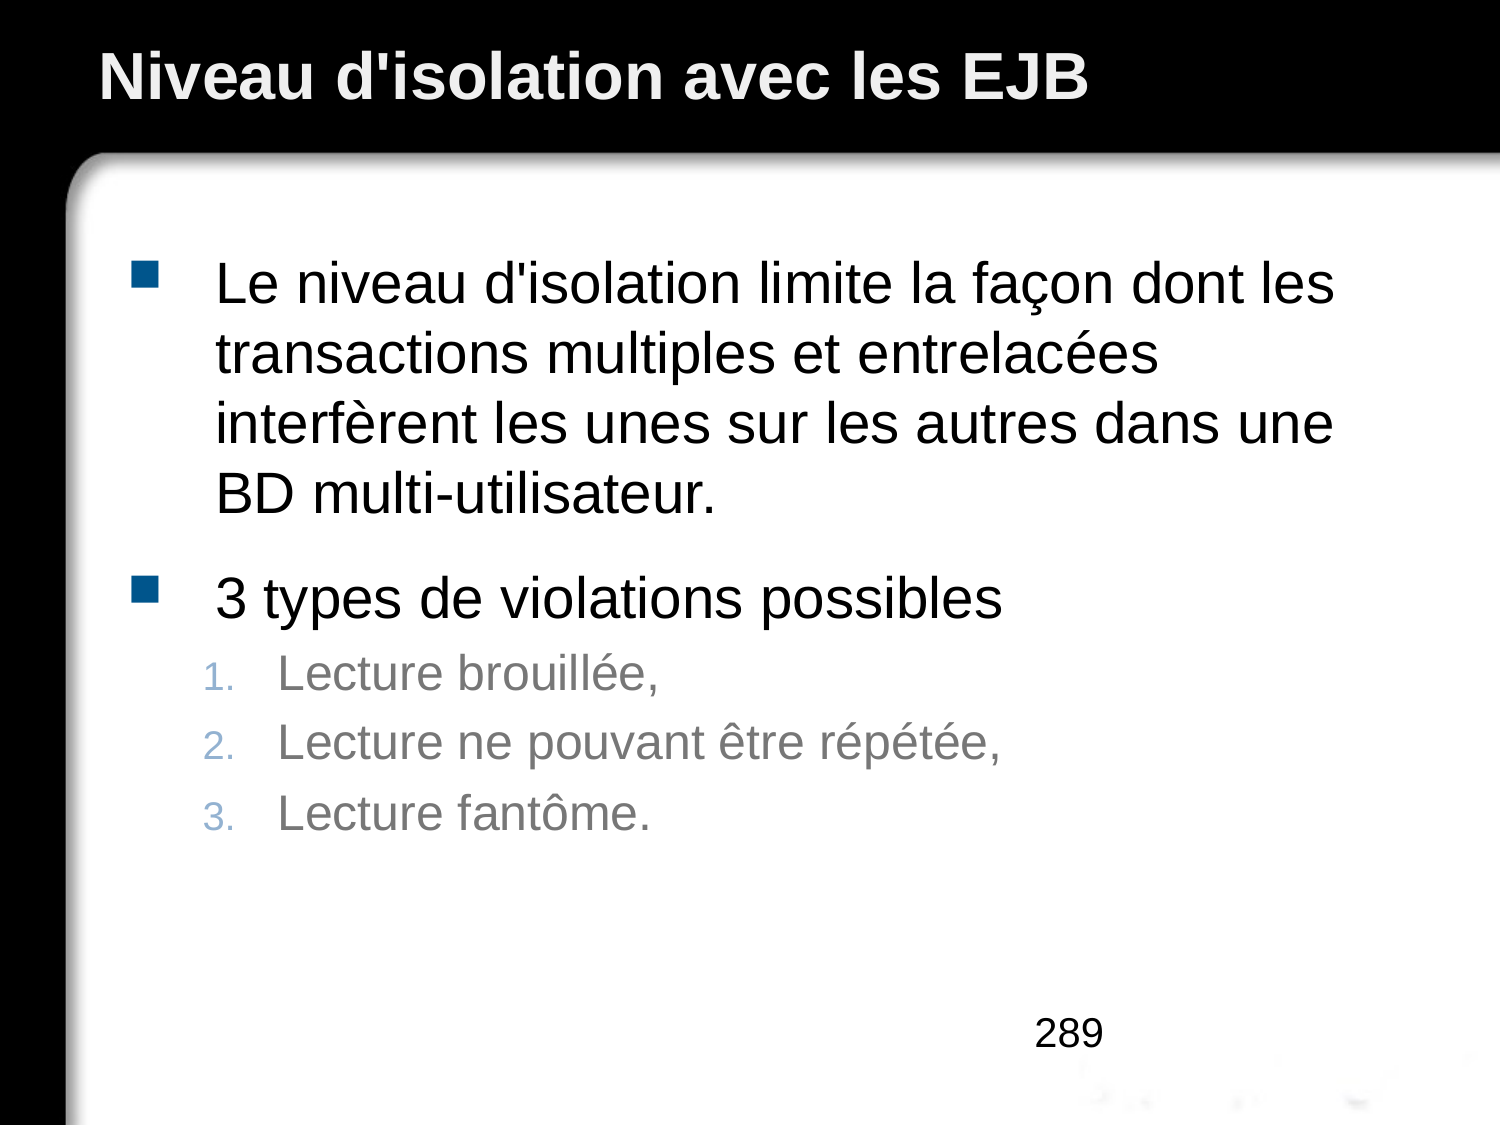

# Niveau d'isolation avec les EJB
Le niveau d'isolation limite la façon dont les transactions multiples et entrelacées interfèrent les unes sur les autres dans une BD multi-utilisateur.
3 types de violations possibles
Lecture brouillée,
Lecture ne pouvant être répétée,
Lecture fantôme.